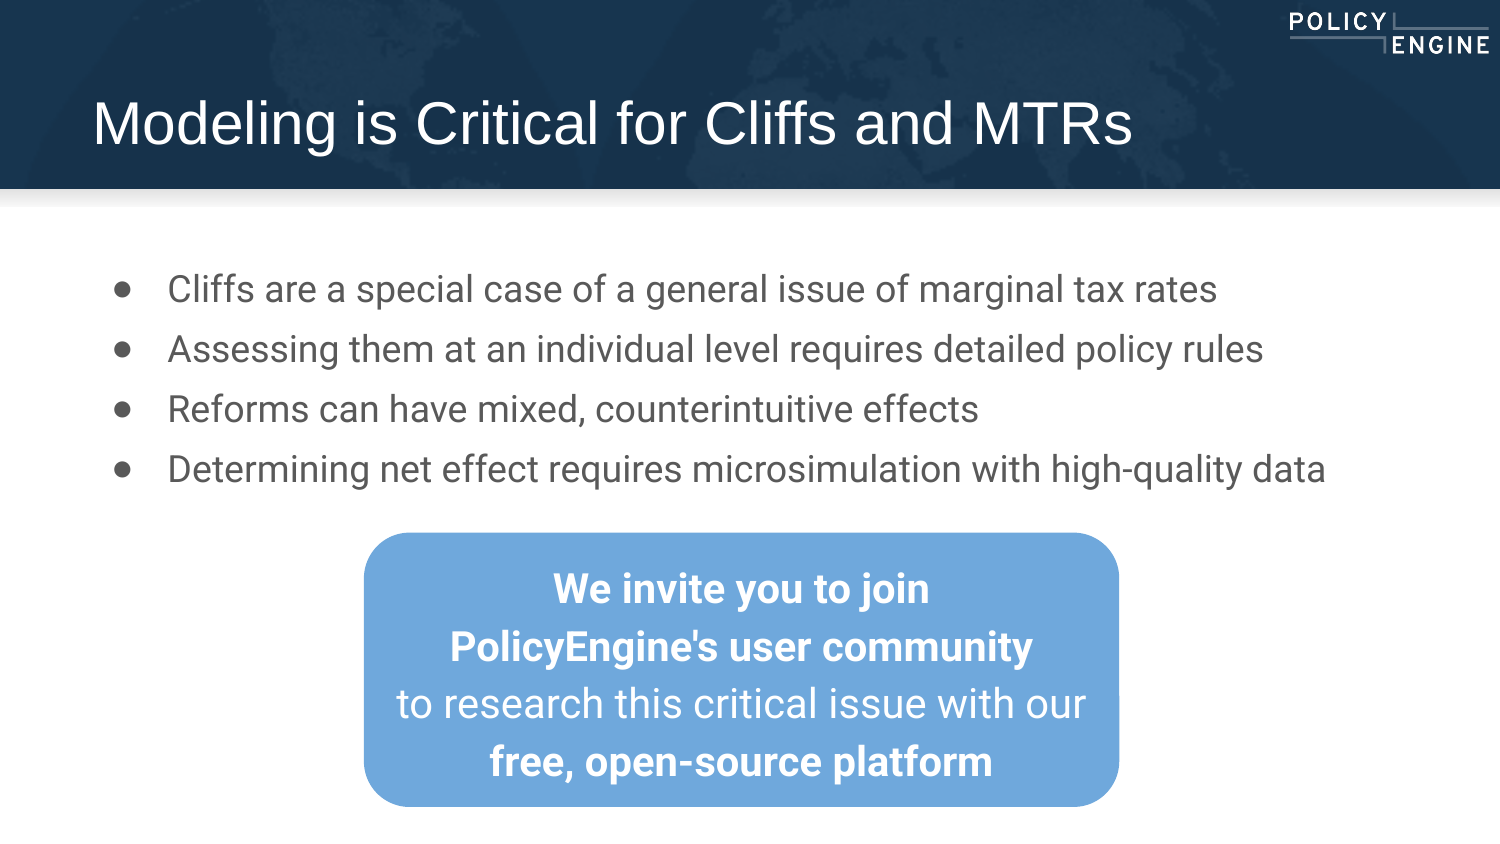

# Modeling is Critical for Cliffs and MTRs
Cliffs are a special case of a general issue of marginal tax rates
Assessing them at an individual level requires detailed policy rules
Reforms can have mixed, counterintuitive effects
Determining net effect requires microsimulation with high-quality data
We invite you to join
PolicyEngine's user community
to research this critical issue with our
free, open-source platform